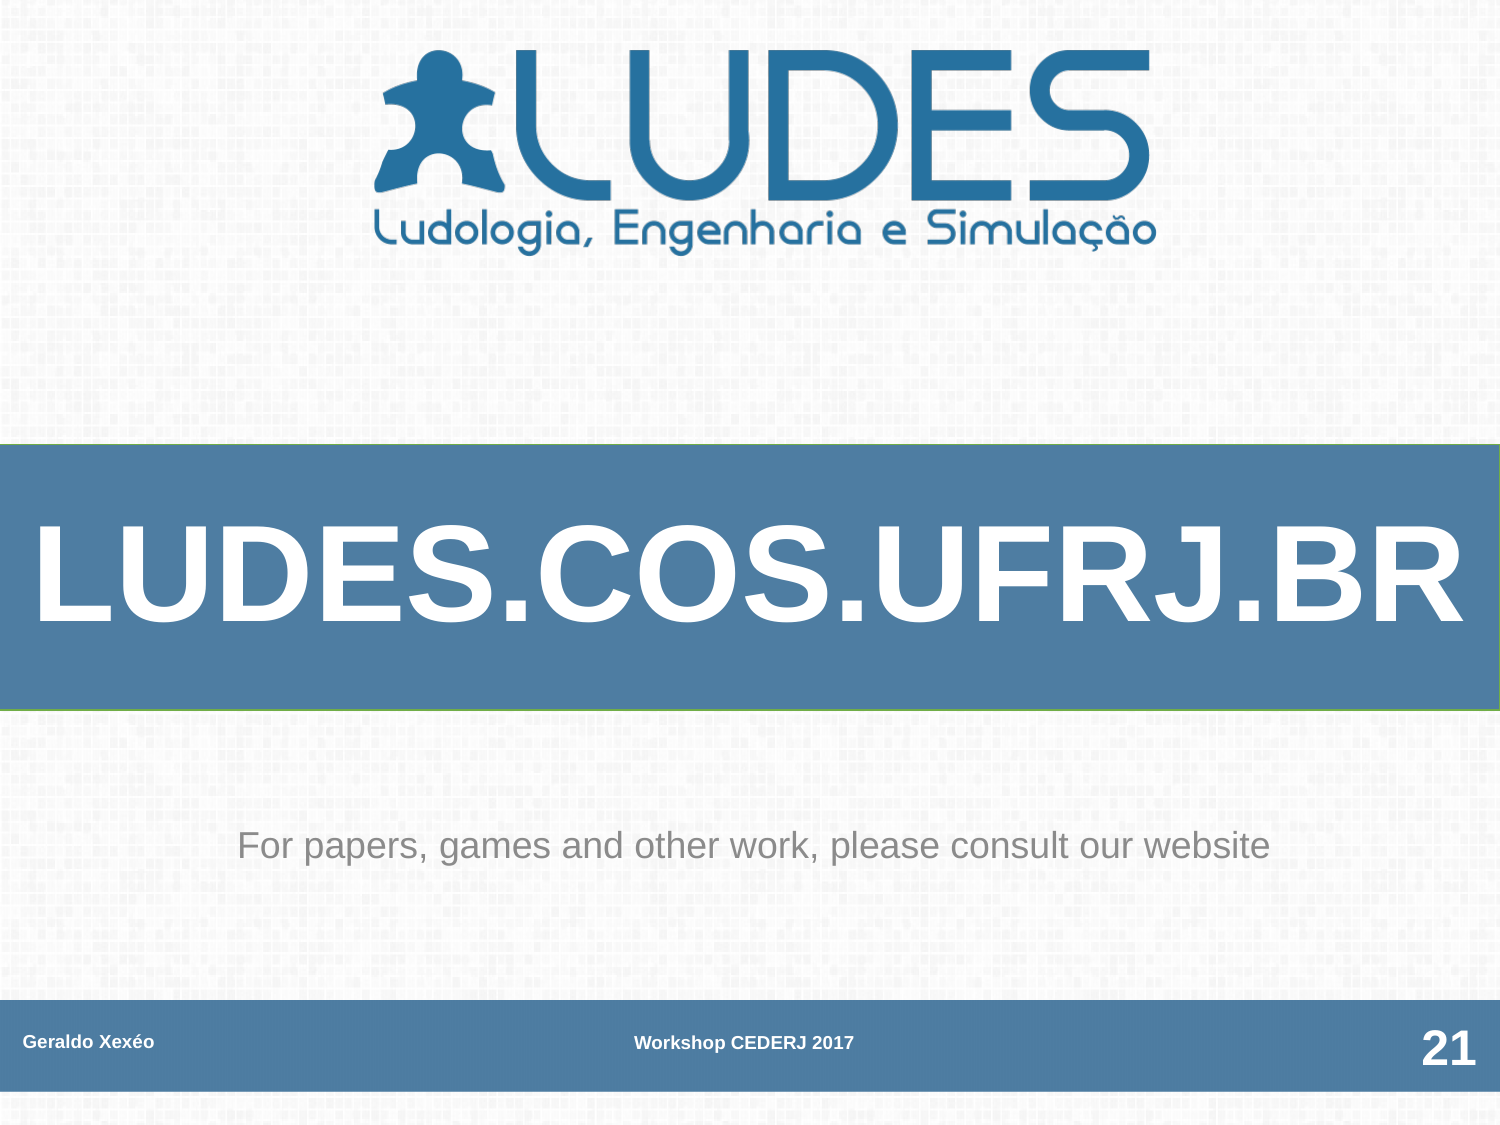

# LUDES.COS.UFRJ.BR
For papers, games and other work, please consult our website
Geraldo Xexéo
Workshop CEDERJ 2017
21